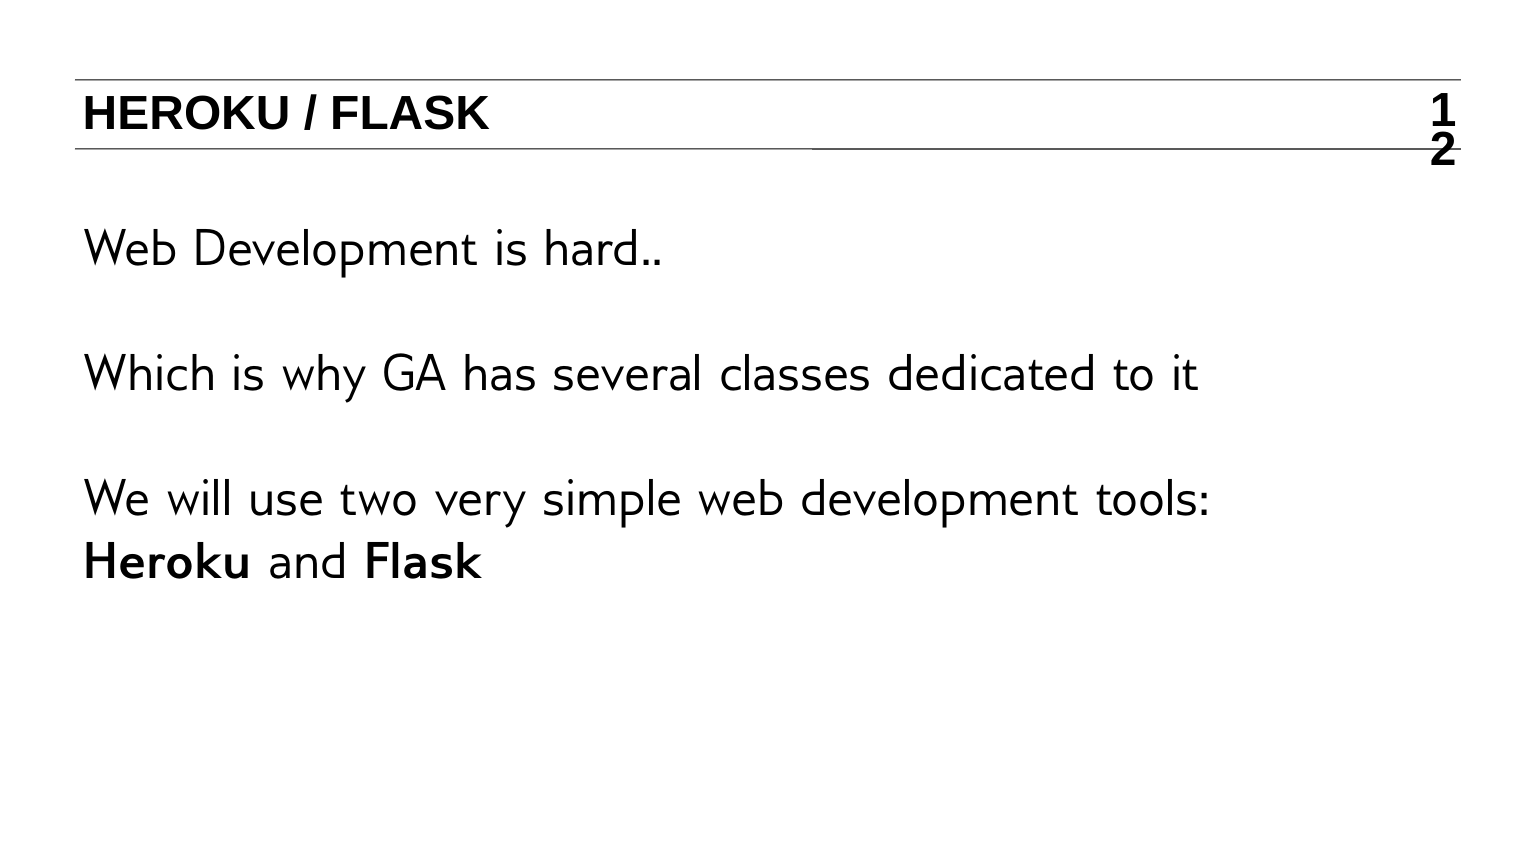

Heroku / flask
12
Web Development is hard..

Which is why GA has several classes dedicated to it

We will use two very simple web development tools:
Heroku and Flask